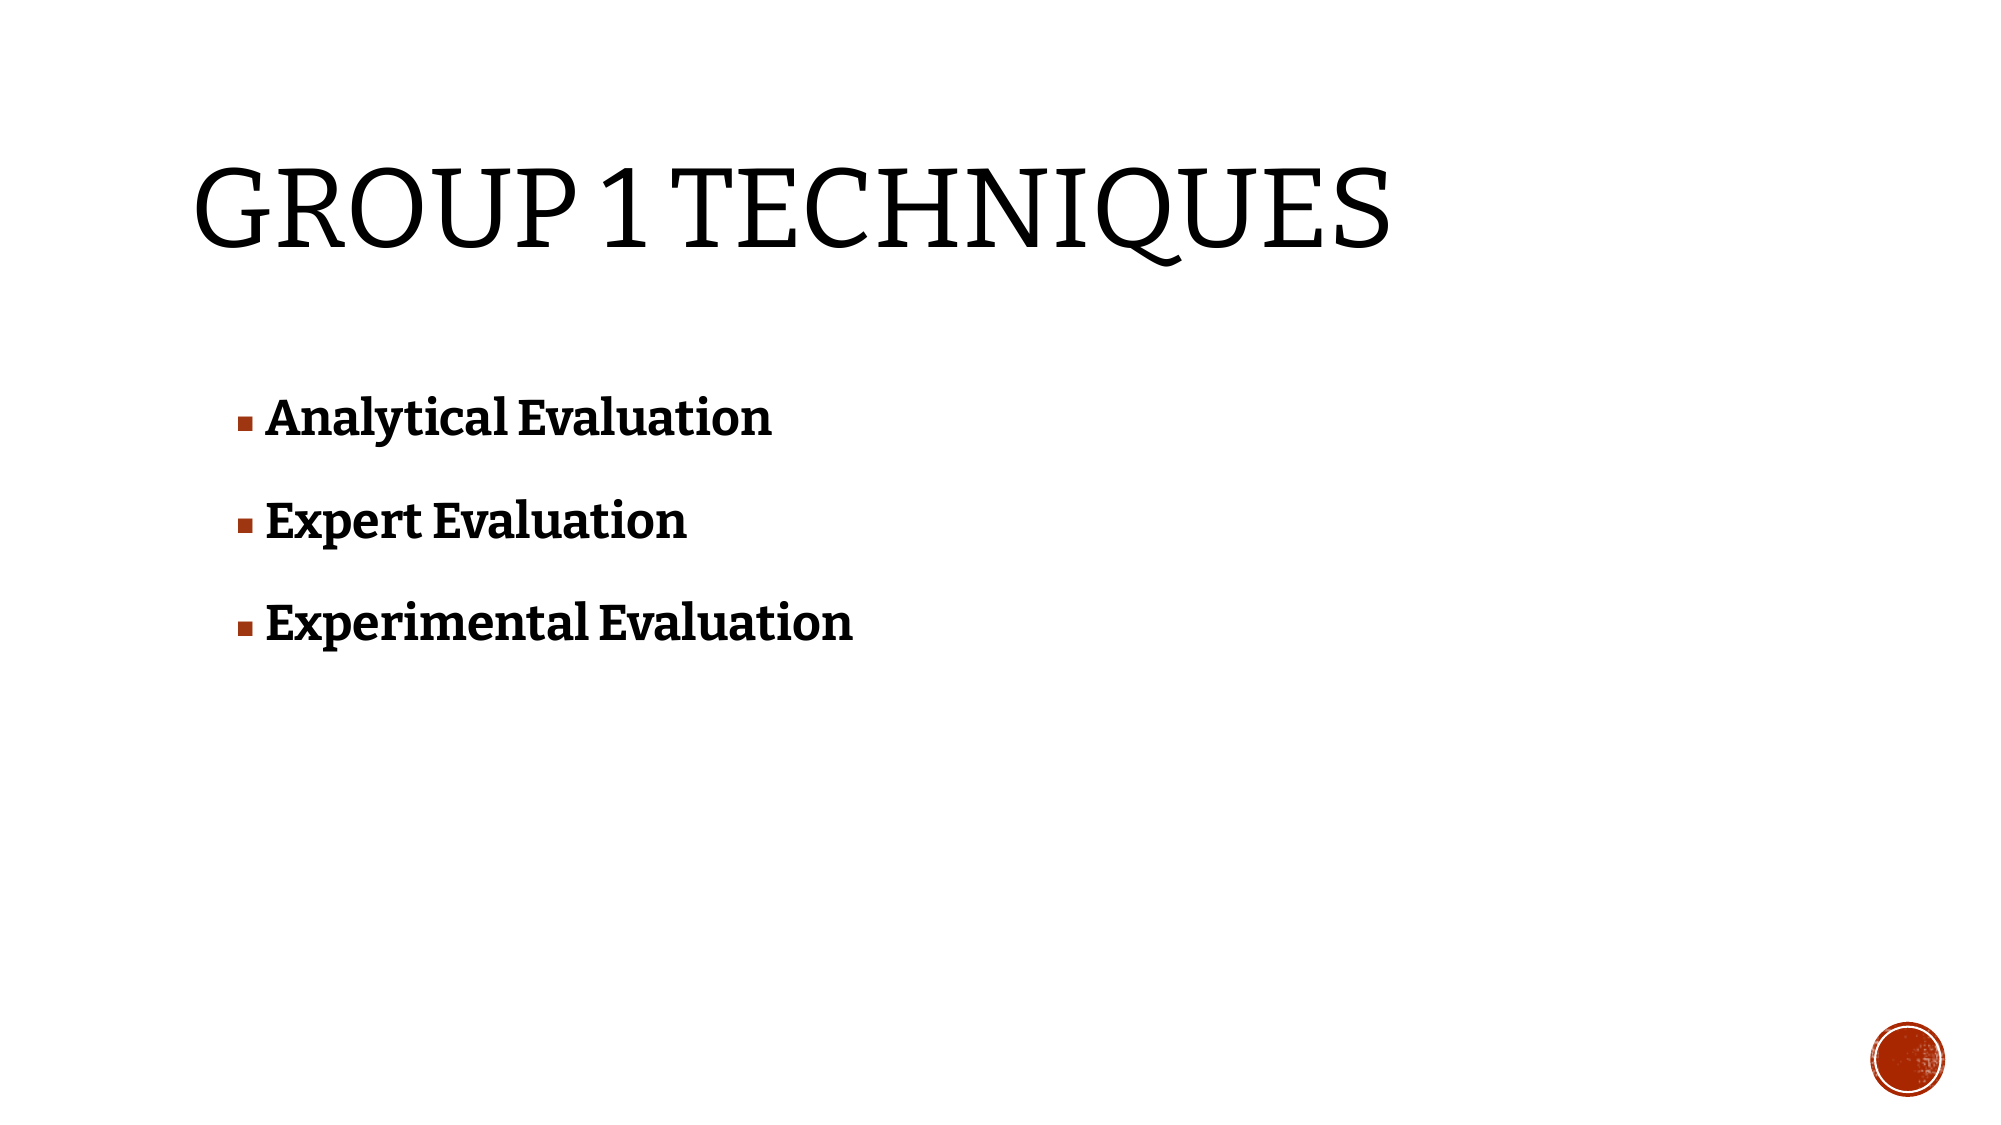

# GROUP 1 TECHNIQUES
Analytical Evaluation
Expert Evaluation
Experimental Evaluation